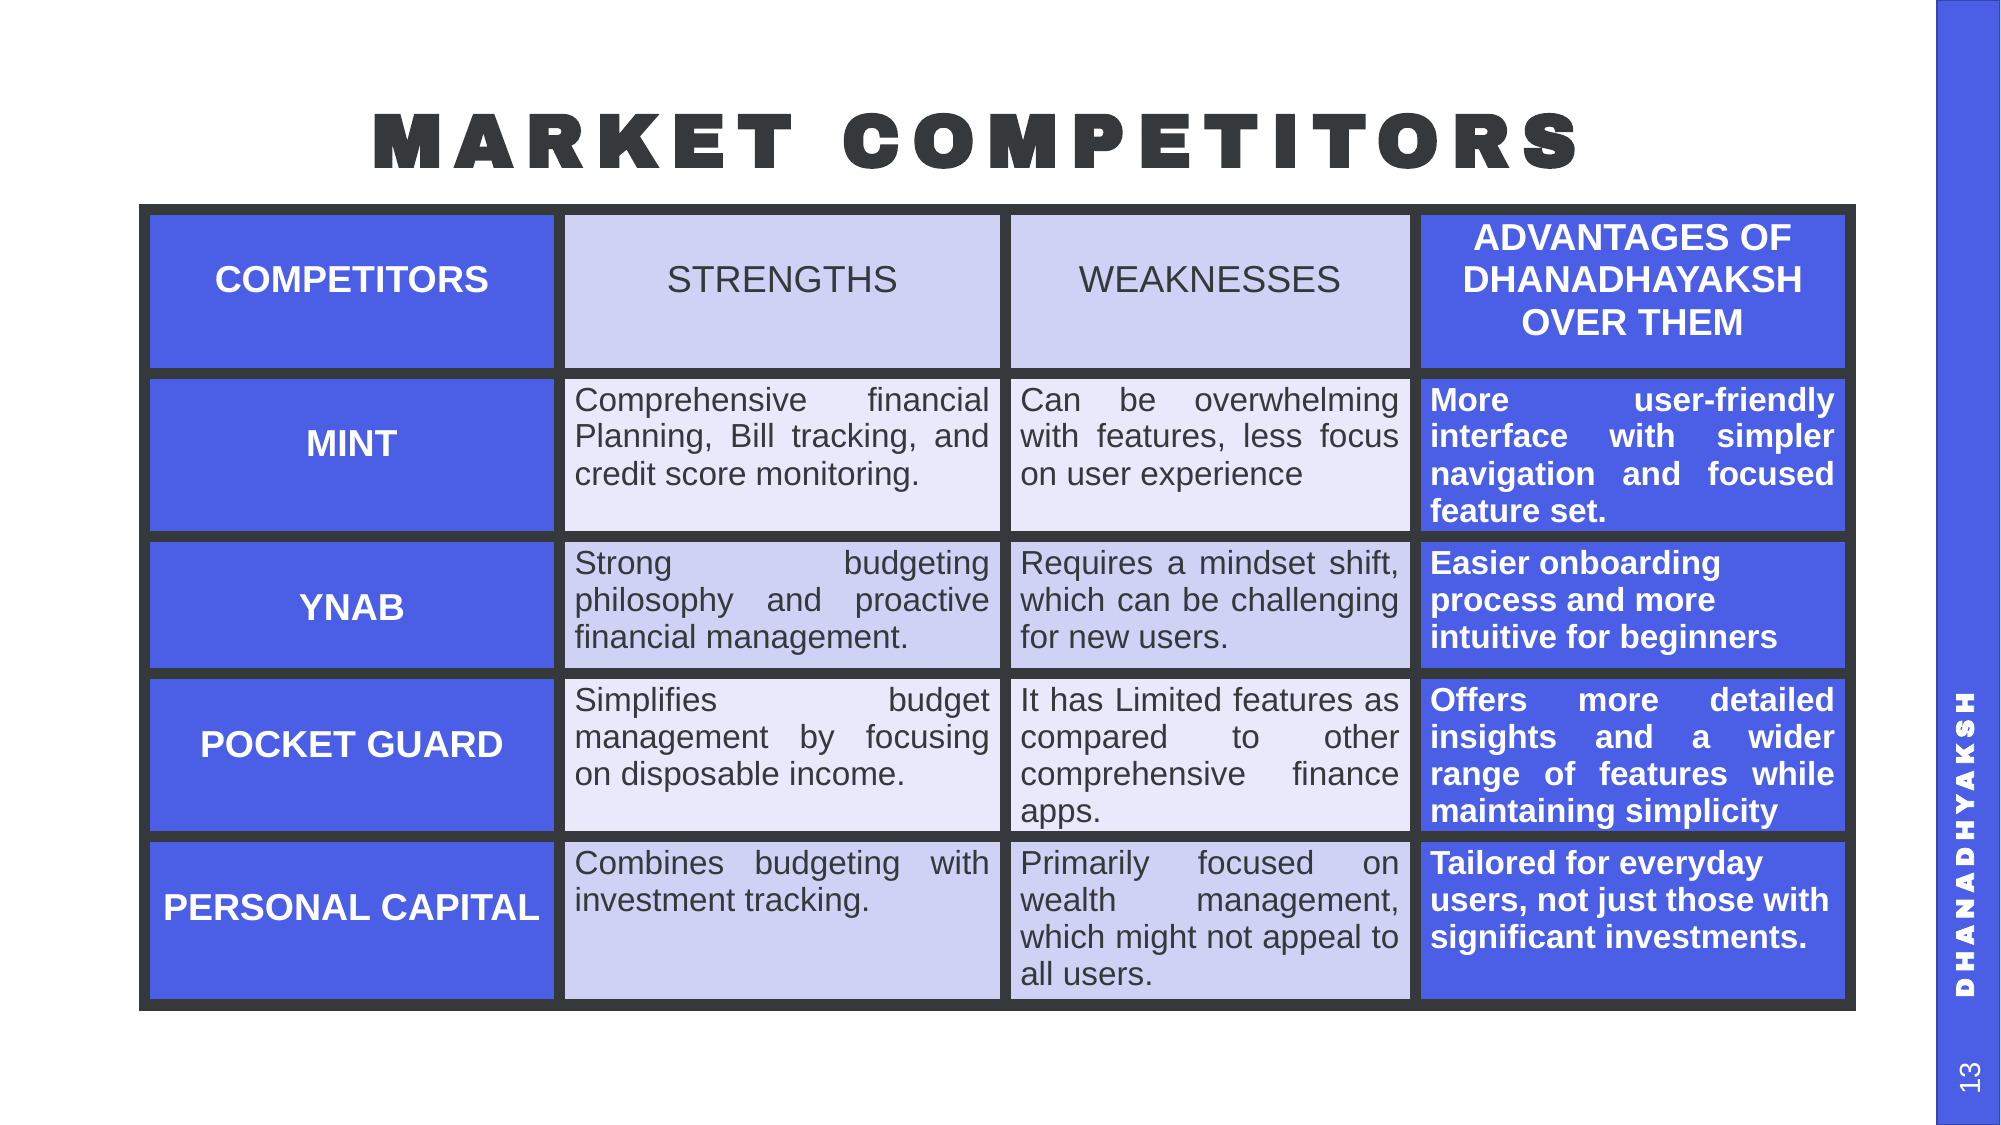

# Market competitors
| COMPETITORS | STRENGTHS | WEAKNESSES | ADVANTAGES OF DHANADHAYAKSH OVER THEM |
| --- | --- | --- | --- |
| MINT | Comprehensive financial Planning, Bill tracking, and credit score monitoring. | Can be overwhelming with features, less focus on user experience | More user-friendly interface with simpler navigation and focused feature set. |
| YNAB | Strong budgeting philosophy and proactive financial management. | Requires a mindset shift, which can be challenging for new users. | Easier onboarding process and more intuitive for beginners |
| POCKET GUARD | Simplifies budget management by focusing on disposable income. | It has Limited features as compared to other comprehensive finance apps. | Offers more detailed insights and a wider range of features while maintaining simplicity |
| PERSONAL CAPITAL | Combines budgeting with investment tracking. | Primarily focused on wealth management, which might not appeal to all users. | Tailored for everyday users, not just those with significant investments. |
Dhanadhyaksh
13